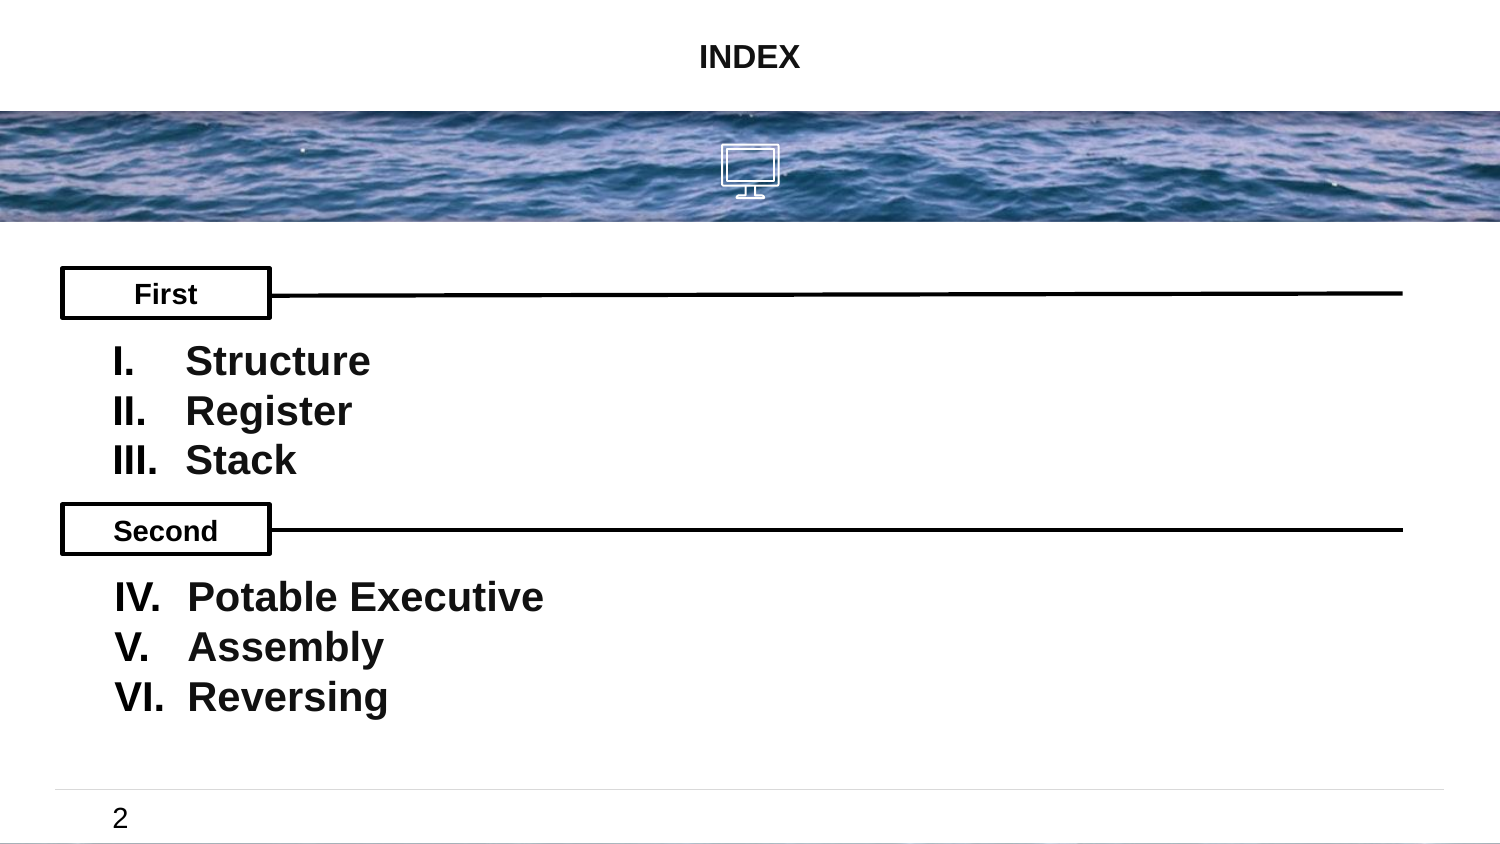

# INDEX

First
Structure
Register
Stack
Second
Potable Executive
Assembly
Reversing
2